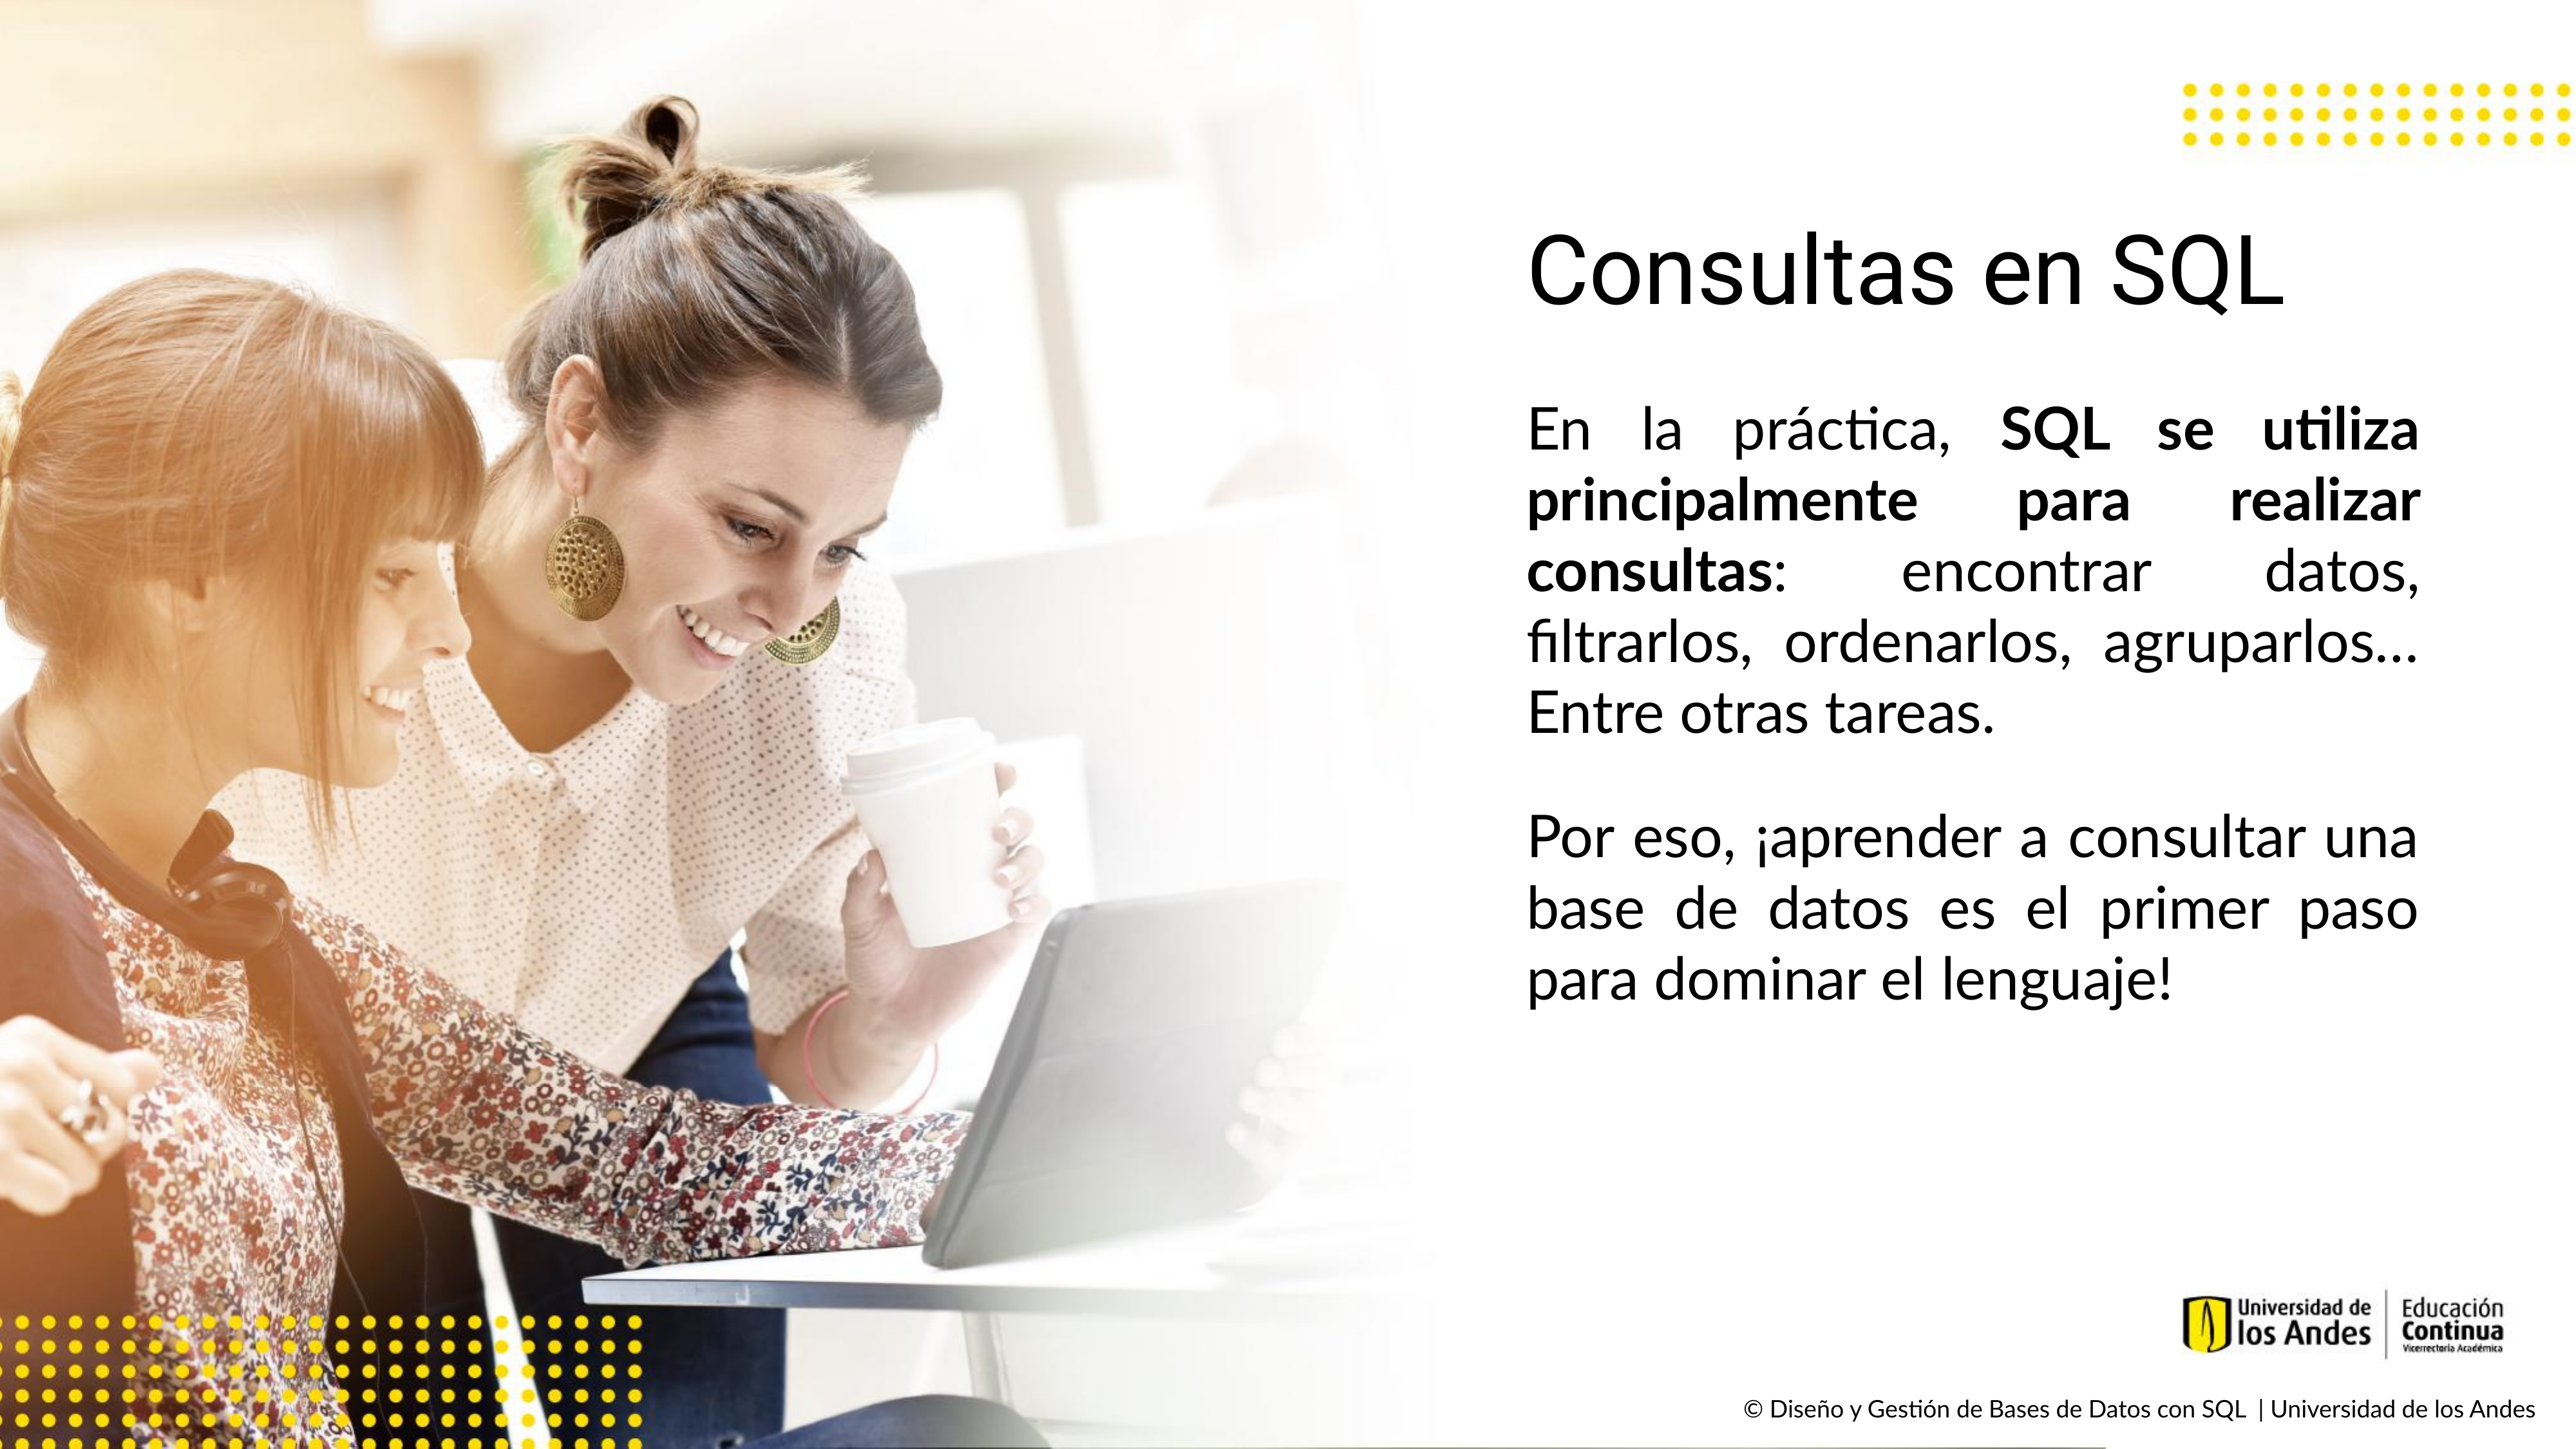

Consultas en SQL
En la práctica, SQL se utiliza principalmente para realizar consultas: encontrar datos, filtrarlos, ordenarlos, agruparlos… Entre otras tareas.
Por eso, ¡aprender a consultar una base de datos es el primer paso para dominar el lenguaje!

© Diseño y Gestión de Bases de Datos con SQL  | Universidad de los Andes